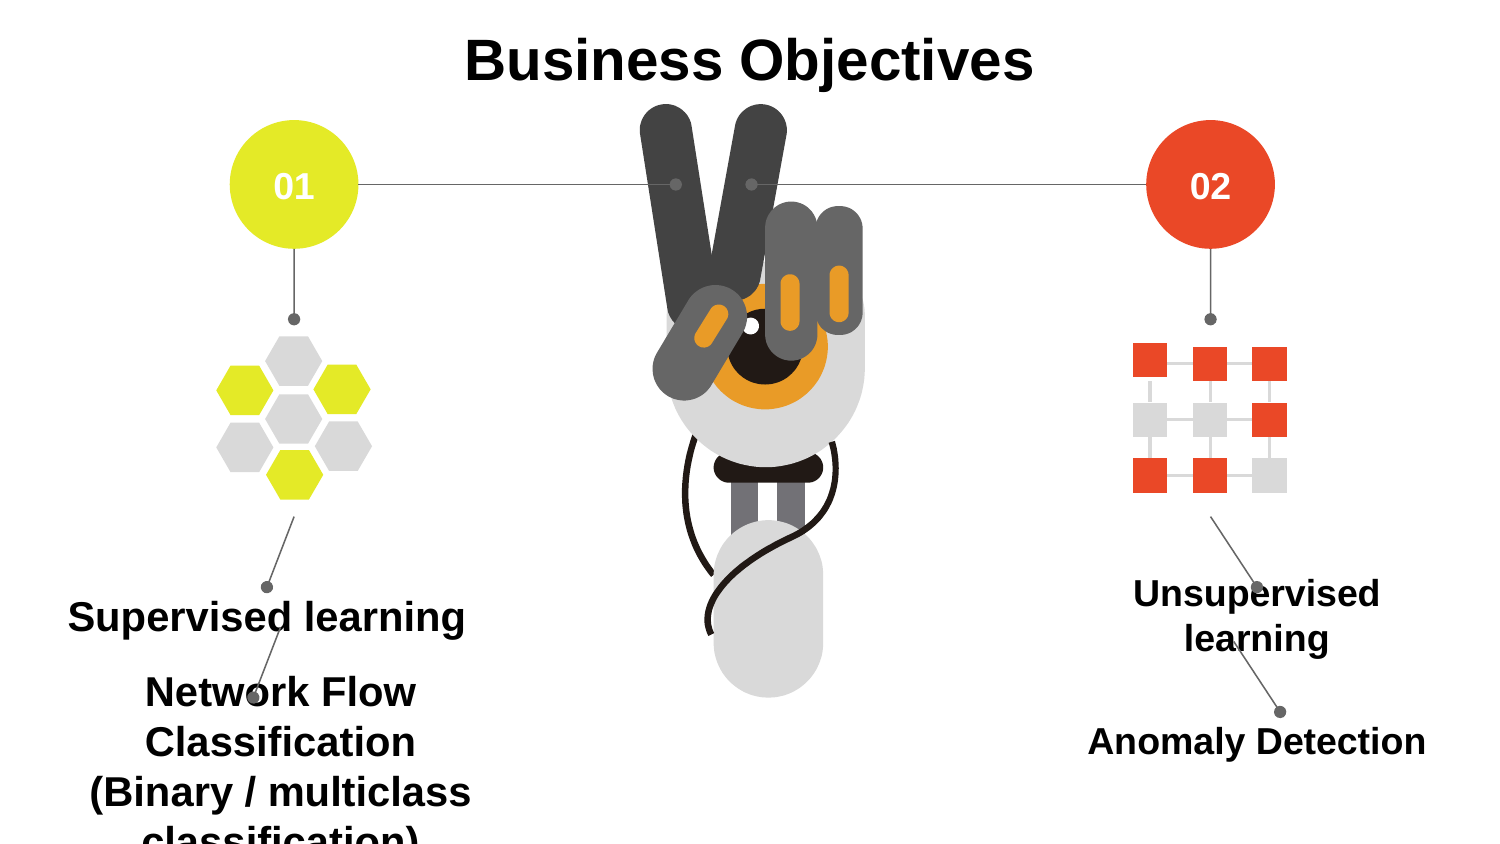

# Business Objectives

01
Supervised learning
02
Unsupervised learning

Anomaly Detection
Network Flow Classification
(Binary / multiclass classification)